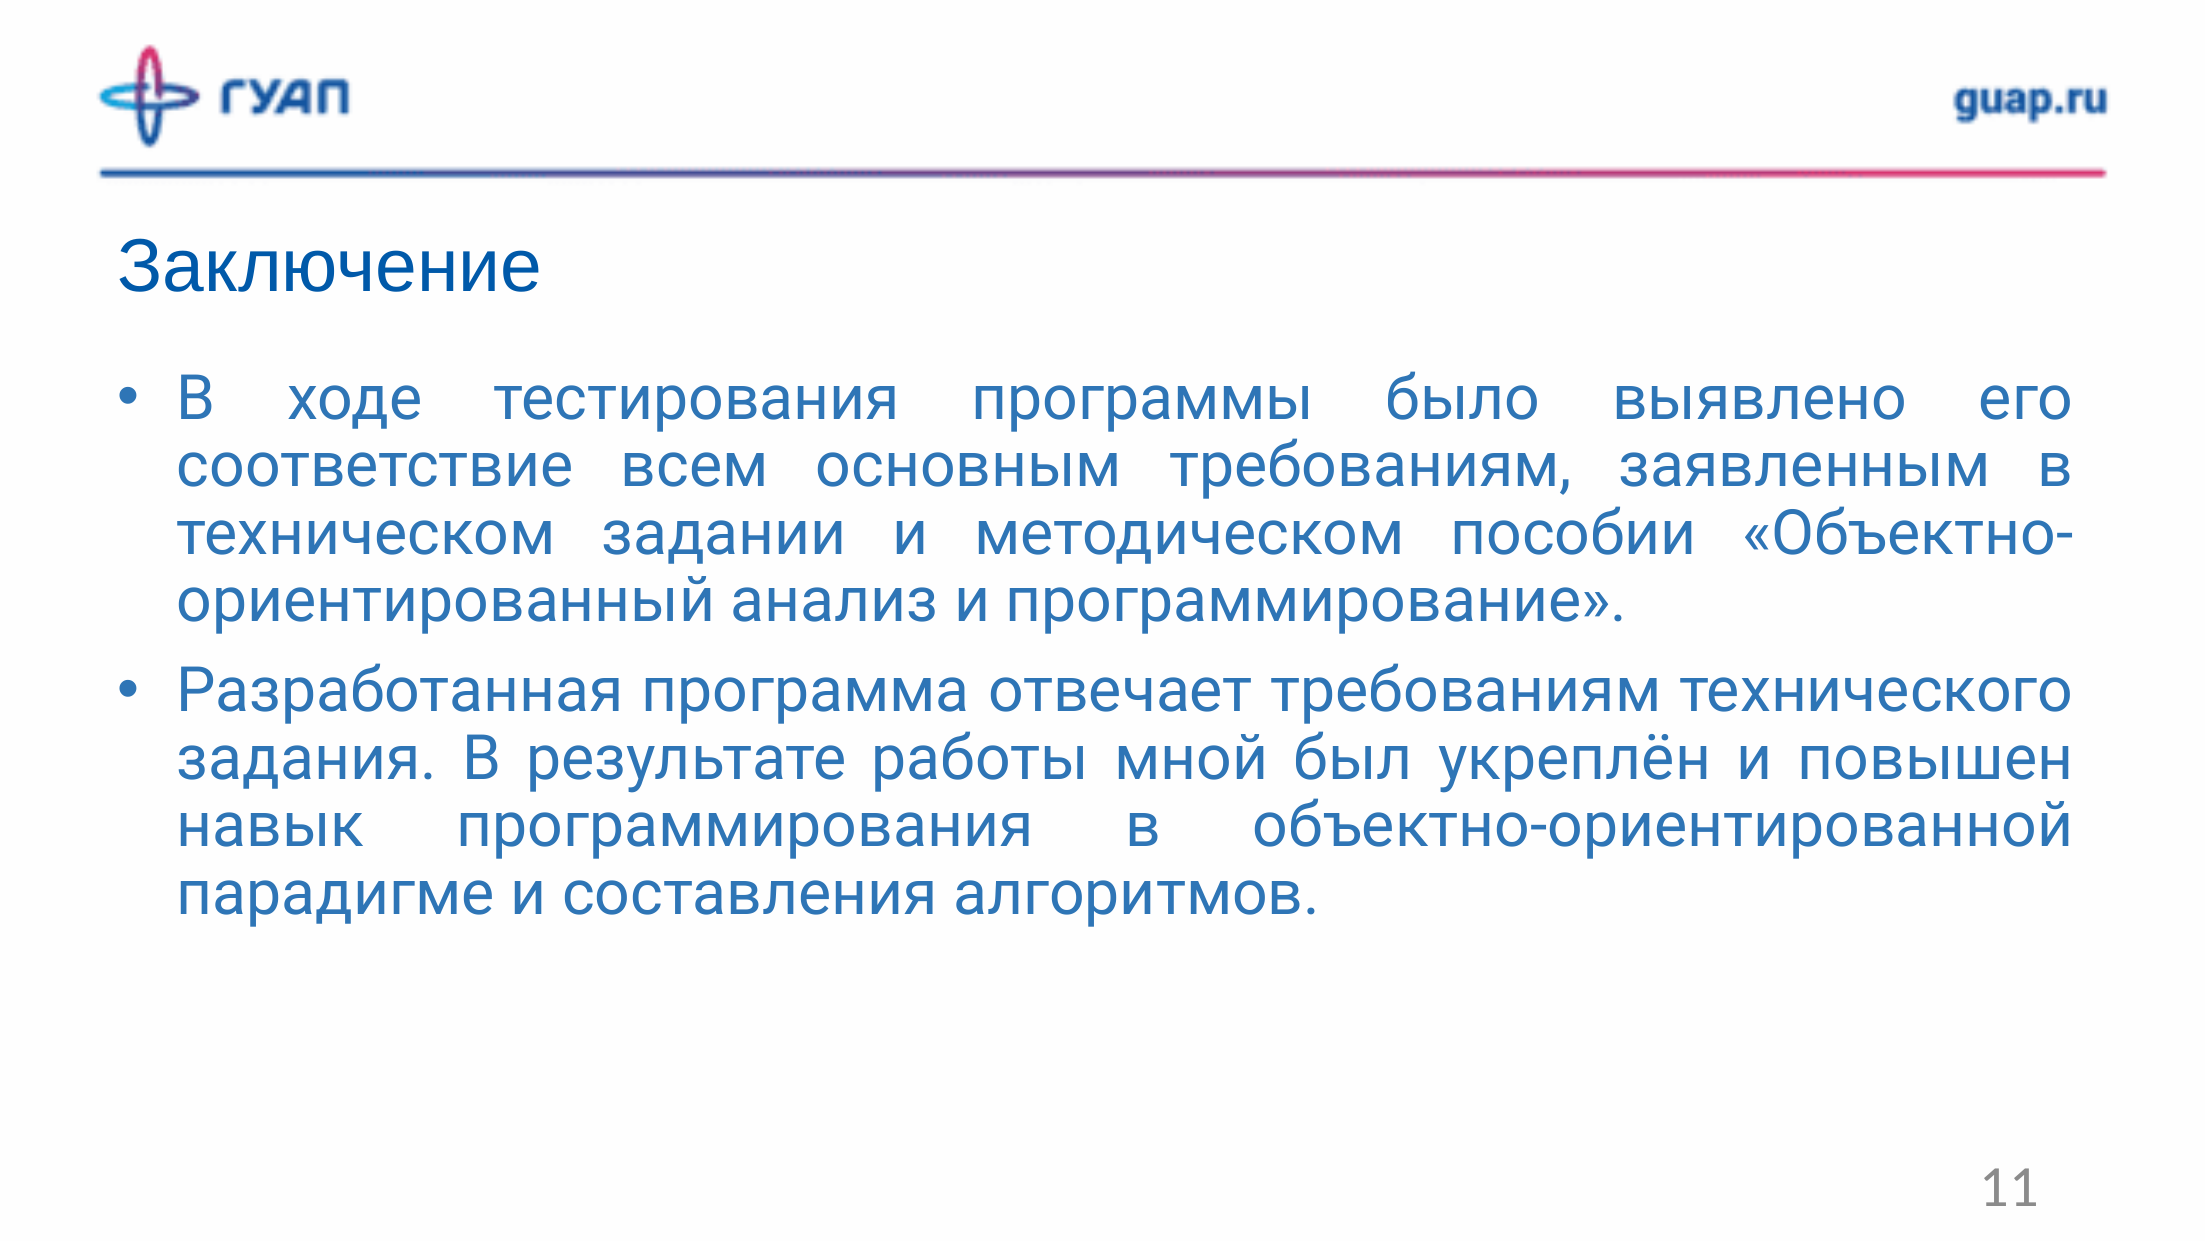

Заключение
В ходе тестирования программы было выявлено его соответствие всем основным требованиям, заявленным в техническом задании и методическом пособии «Объектно-ориентированный анализ и программирование».
Разработанная программа отвечает требованиям технического задания. В результате работы мной был укреплён и повышен навык программирования в объектно-ориентированной парадигме и составления алгоритмов.
11